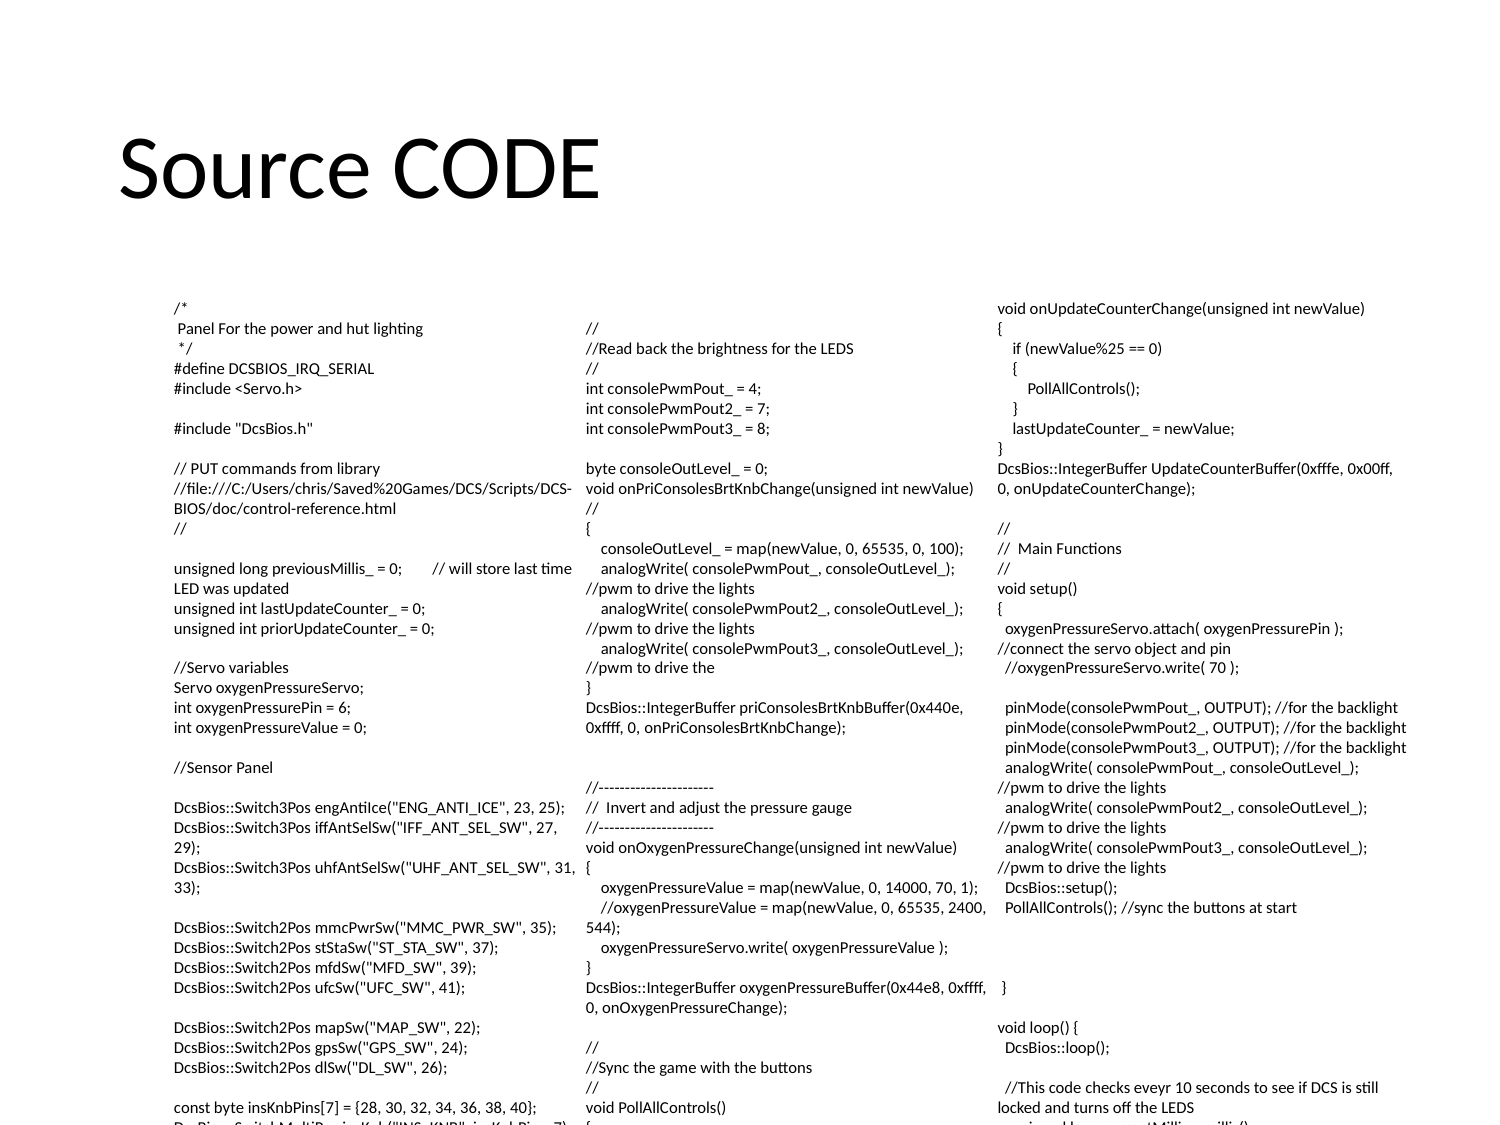

# Source CODE
/*
 Panel For the power and hut lighting
 */
#define DCSBIOS_IRQ_SERIAL
#include <Servo.h>

#include "DcsBios.h"

// PUT commands from library
//file:///C:/Users/chris/Saved%20Games/DCS/Scripts/DCS-BIOS/doc/control-reference.html
//

unsigned long previousMillis_ = 0;        // will store last time LED was updated
unsigned int lastUpdateCounter_ = 0;
unsigned int priorUpdateCounter_ = 0;

//Servo variables
Servo oxygenPressureServo;
int oxygenPressurePin = 6;
int oxygenPressureValue = 0;

//Sensor Panel

DcsBios::Switch3Pos engAntiIce("ENG_ANTI_ICE", 23, 25);
DcsBios::Switch3Pos iffAntSelSw("IFF_ANT_SEL_SW", 27, 29);
DcsBios::Switch3Pos uhfAntSelSw("UHF_ANT_SEL_SW", 31, 33);

DcsBios::Switch2Pos mmcPwrSw("MMC_PWR_SW", 35);
DcsBios::Switch2Pos stStaSw("ST_STA_SW", 37);
DcsBios::Switch2Pos mfdSw("MFD_SW", 39);
DcsBios::Switch2Pos ufcSw("UFC_SW", 41);

DcsBios::Switch2Pos mapSw("MAP_SW", 22);
DcsBios::Switch2Pos gpsSw("GPS_SW", 24);
DcsBios::Switch2Pos dlSw("DL_SW", 26);

const byte insKnbPins[7] = {28, 30, 32, 34, 36, 38, 40};
DcsBios::SwitchMultiPos insKnb("INS_KNB", insKnbPins, 7);
DcsBios::Switch3Pos midsLvtKnb("MIDS_LVT_KNB", 2, 3);

//Oxygen panel
const byte ky58FillKnbPins[8] = {14, 15, 16, 17, 18, 19, 20, 21};
DcsBios::SwitchMultiPos ky58FillKnb("KY58_FILL_KNB", ky58FillKnbPins, 8);

const byte ky58ModeKnbPins[4] = {42, 44, 46, 48};
DcsBios::SwitchMultiPos ky58ModeKnb("KY58_MODE_KNB", ky58ModeKnbPins, 4);

DcsBios::Switch3Pos ky58PwrKnb("KY58_PWR_KNB", 52, 50);

DcsBios::Potentiometer ky58VolKnb("KY58_VOL_KNB", A0);

DcsBios::ServoOutput flowIndicator(0x44ee, 5, 544, 2400);
//DcsBios::ServoOutput oxygenPressure(0x44ec, 6, 544, 2400);

DcsBios::Switch2Pos oxyDiluterLvr("OXY_DILUTER_LVR", 47);
DcsBios::Switch3Pos oxyEmergLvr("OXY_EMERG_LVR", 51, 49);
DcsBios::Switch3Pos oxySupplyLvr("OXY_SUPPLY_LVR", 45, 43 );

//consnent panel
//DcsBios::Switch3Pos plainCipherSw("PLAIN_CIPHER_SW", 10, 9);

//
//Read back the brightness for the LEDS
//
int consolePwmPout_ = 4;
int consolePwmPout2_ = 7;
int consolePwmPout3_ = 8;

byte consoleOutLevel_ = 0;
void onPriConsolesBrtKnbChange(unsigned int newValue)
//
{
    consoleOutLevel_ = map(newValue, 0, 65535, 0, 100);
    analogWrite( consolePwmPout_, consoleOutLevel_); //pwm to drive the lights
    analogWrite( consolePwmPout2_, consoleOutLevel_); //pwm to drive the lights
    analogWrite( consolePwmPout3_, consoleOutLevel_); //pwm to drive the
}
DcsBios::IntegerBuffer priConsolesBrtKnbBuffer(0x440e, 0xffff, 0, onPriConsolesBrtKnbChange);

//----------------------
//  Invert and adjust the pressure gauge
//----------------------
void onOxygenPressureChange(unsigned int newValue)
{
    oxygenPressureValue = map(newValue, 0, 14000, 70, 1);
    //oxygenPressureValue = map(newValue, 0, 65535, 2400, 544);
    oxygenPressureServo.write( oxygenPressureValue );
}
DcsBios::IntegerBuffer oxygenPressureBuffer(0x44e8, 0xffff, 0, onOxygenPressureChange);

//
//Sync the game with the buttons
//
void PollAllControls()
{

    engAntiIce.pollInputCurrent();
    iffAntSelSw.pollInputCurrent();
    uhfAntSelSw.pollInputCurrent();

    mmcPwrSw.pollInputCurrent();
    stStaSw.pollInputCurrent();
    mfdSw.pollInputCurrent();
    ufcSw.pollInputCurrent();

    mapSw.pollInputCurrent();
    gpsSw.pollInputCurrent();
    dlSw.pollInputCurrent();
    insKnb.pollInputCurrent();
    midsLvtKnb.pollInputCurrent();

    //Oxygen
    ky58FillKnb.pollInputCurrent();
    ky58ModeKnb.pollInputCurrent();
    ky58PwrKnb.pollInputCurrent();
    ky58VolKnb.pollInputCurrent();
    oxyDiluterLvr.pollInputCurrent();
    //oxyEmergLvr.pollInputCurrent(); being flaky
    oxySupplyLvr.pollInputCurrent();
    //plainCipherSw.pollInputCurrent();

}

//
//This is the update counter, we can use this to force a sync between buttons and game
//
void onUpdateCounterChange(unsigned int newValue)
{
    if (newValue%25 == 0)
    {
        PollAllControls();
    }
    lastUpdateCounter_ = newValue;
}
DcsBios::IntegerBuffer UpdateCounterBuffer(0xfffe, 0x00ff, 0, onUpdateCounterChange);

//
//  Main Functions
//
void setup()
{
  oxygenPressureServo.attach( oxygenPressurePin ); //connect the servo object and pin
  //oxygenPressureServo.write( 70 );

  pinMode(consolePwmPout_, OUTPUT); //for the backlight
  pinMode(consolePwmPout2_, OUTPUT); //for the backlight
  pinMode(consolePwmPout3_, OUTPUT); //for the backlight
  analogWrite( consolePwmPout_, consoleOutLevel_); //pwm to drive the lights
  analogWrite( consolePwmPout2_, consoleOutLevel_); //pwm to drive the lights
  analogWrite( consolePwmPout3_, consoleOutLevel_); //pwm to drive the lights
  DcsBios::setup();
  PollAllControls(); //sync the buttons at start

 }

void loop() {
  DcsBios::loop();

  //This code checks eveyr 10 seconds to see if DCS is still locked and turns off the LEDS
  unsigned long currentMillis = millis();
  if (currentMillis - previousMillis_ >= 10e3)
  {
    // save the last time you blinked the LED
    previousMillis_ = currentMillis;
    if (lastUpdateCounter_ == priorUpdateCounter_) //We havnt gotten any new data
    {
       consoleOutLevel_ = 0;
       analogWrite( consolePwmPout_, consoleOutLevel_); //pwm to drive the lights
       analogWrite( consolePwmPout2_, consoleOutLevel_); //pwm to drive the lights
       analogWrite( consolePwmPout3_, consoleOutLevel_); //pwm to drive the lights
    }
    priorUpdateCounter_ = lastUpdateCounter_;
  }

}